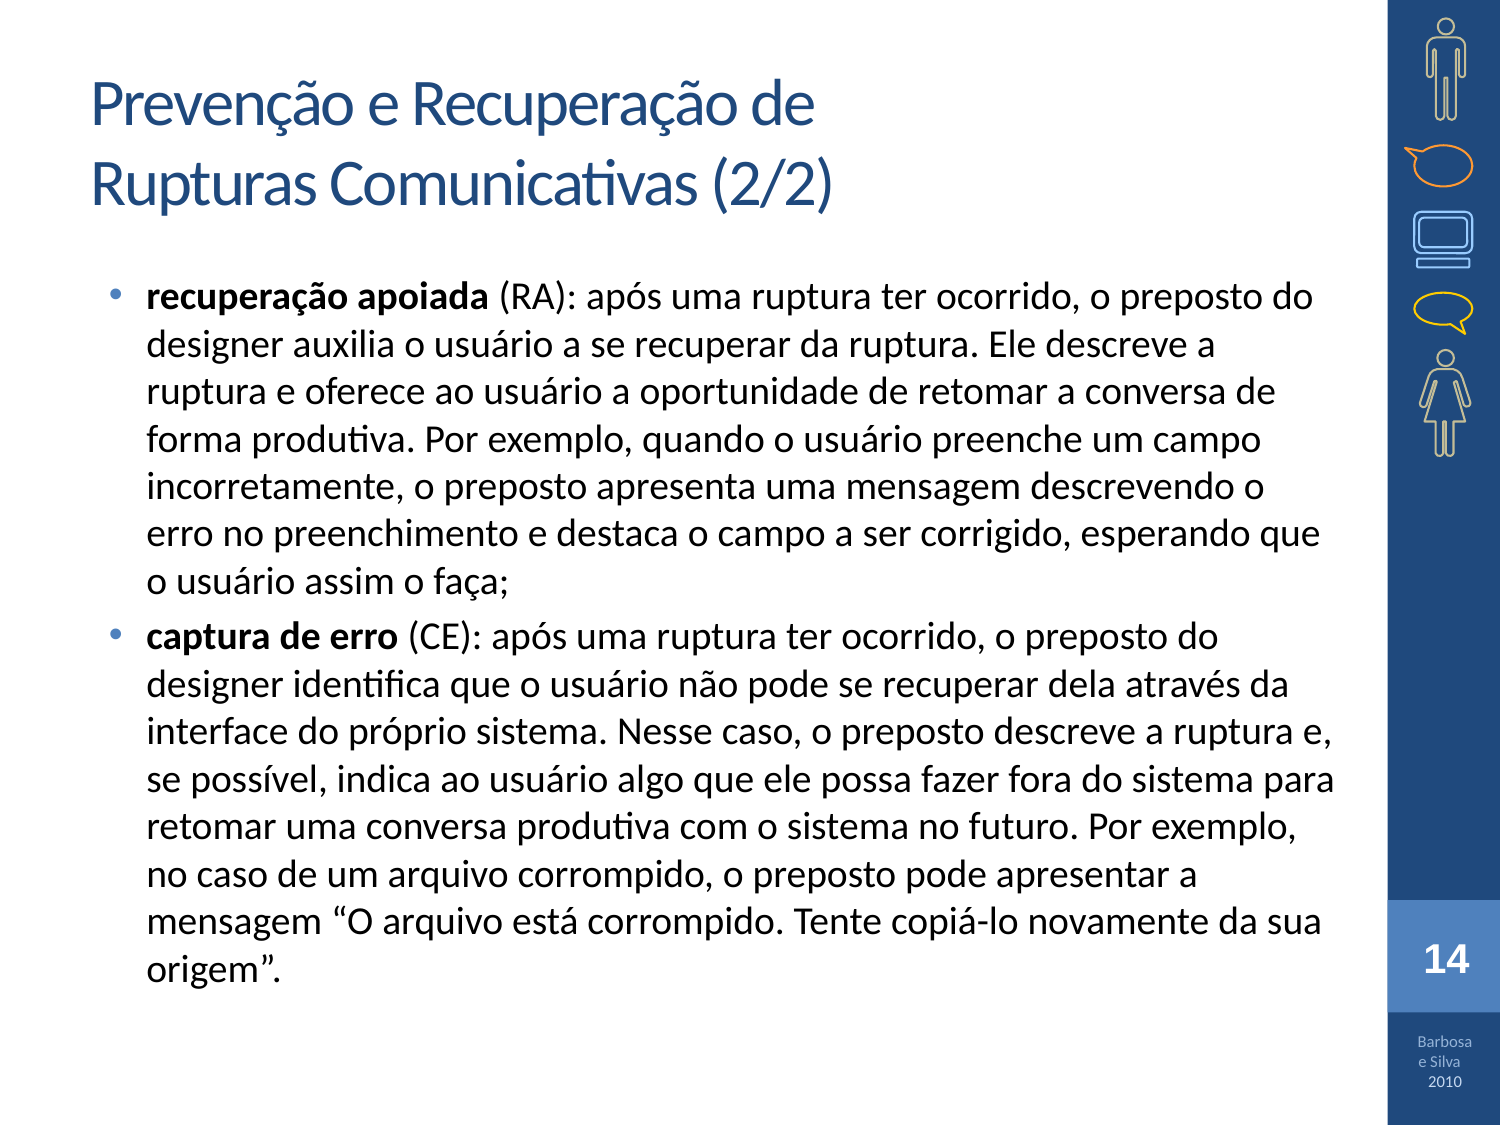

# Prevenção e Recuperação de Rupturas Comunicativas (2/2)
recuperação apoiada (RA): após uma ruptura ter ocorrido, o preposto do designer auxilia o usuário a se recuperar da ruptura. Ele descreve a ruptura e oferece ao usuário a oportunidade de retomar a conversa de forma produtiva. Por exemplo, quando o usuário preenche um campo incorretamente, o preposto apresenta uma mensagem descrevendo o erro no preenchimento e destaca o campo a ser corrigido, esperando que o usuário assim o faça;
captura de erro (CE): após uma ruptura ter ocorrido, o preposto do designer identifica que o usuário não pode se recuperar dela através da interface do próprio sistema. Nesse caso, o preposto descreve a ruptura e, se possível, indica ao usuário algo que ele possa fazer fora do sistema para retomar uma conversa produtiva com o sistema no futuro. Por exemplo, no caso de um arquivo corrompido, o preposto pode apresentar a mensagem “O arquivo está corrompido. Tente copiá-lo novamente da sua origem”.